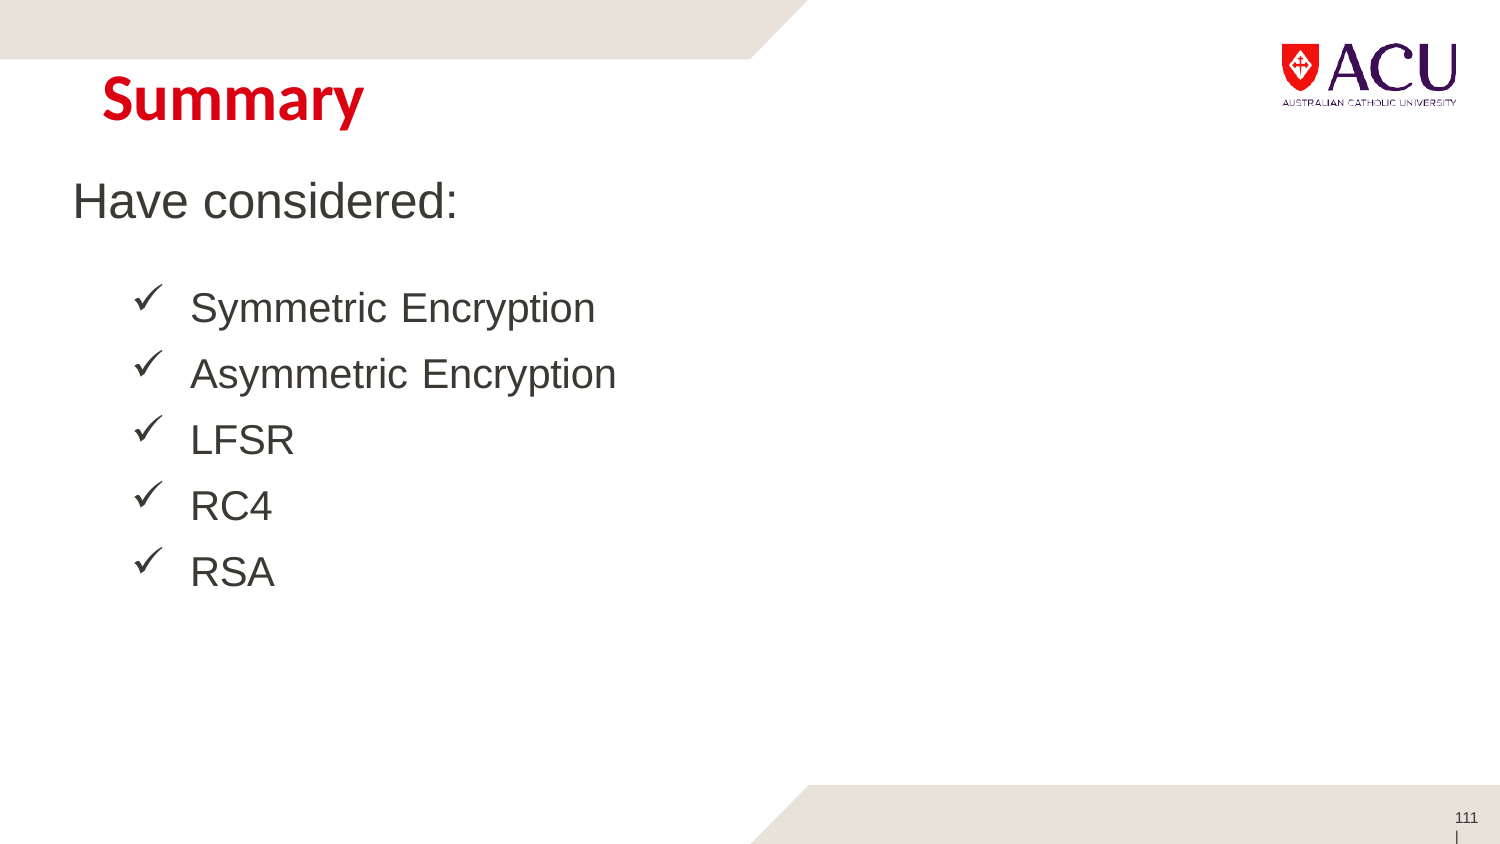

# Summary
Have considered:
Symmetric Encryption
Asymmetric Encryption
LFSR
RC4
RSA
111 |